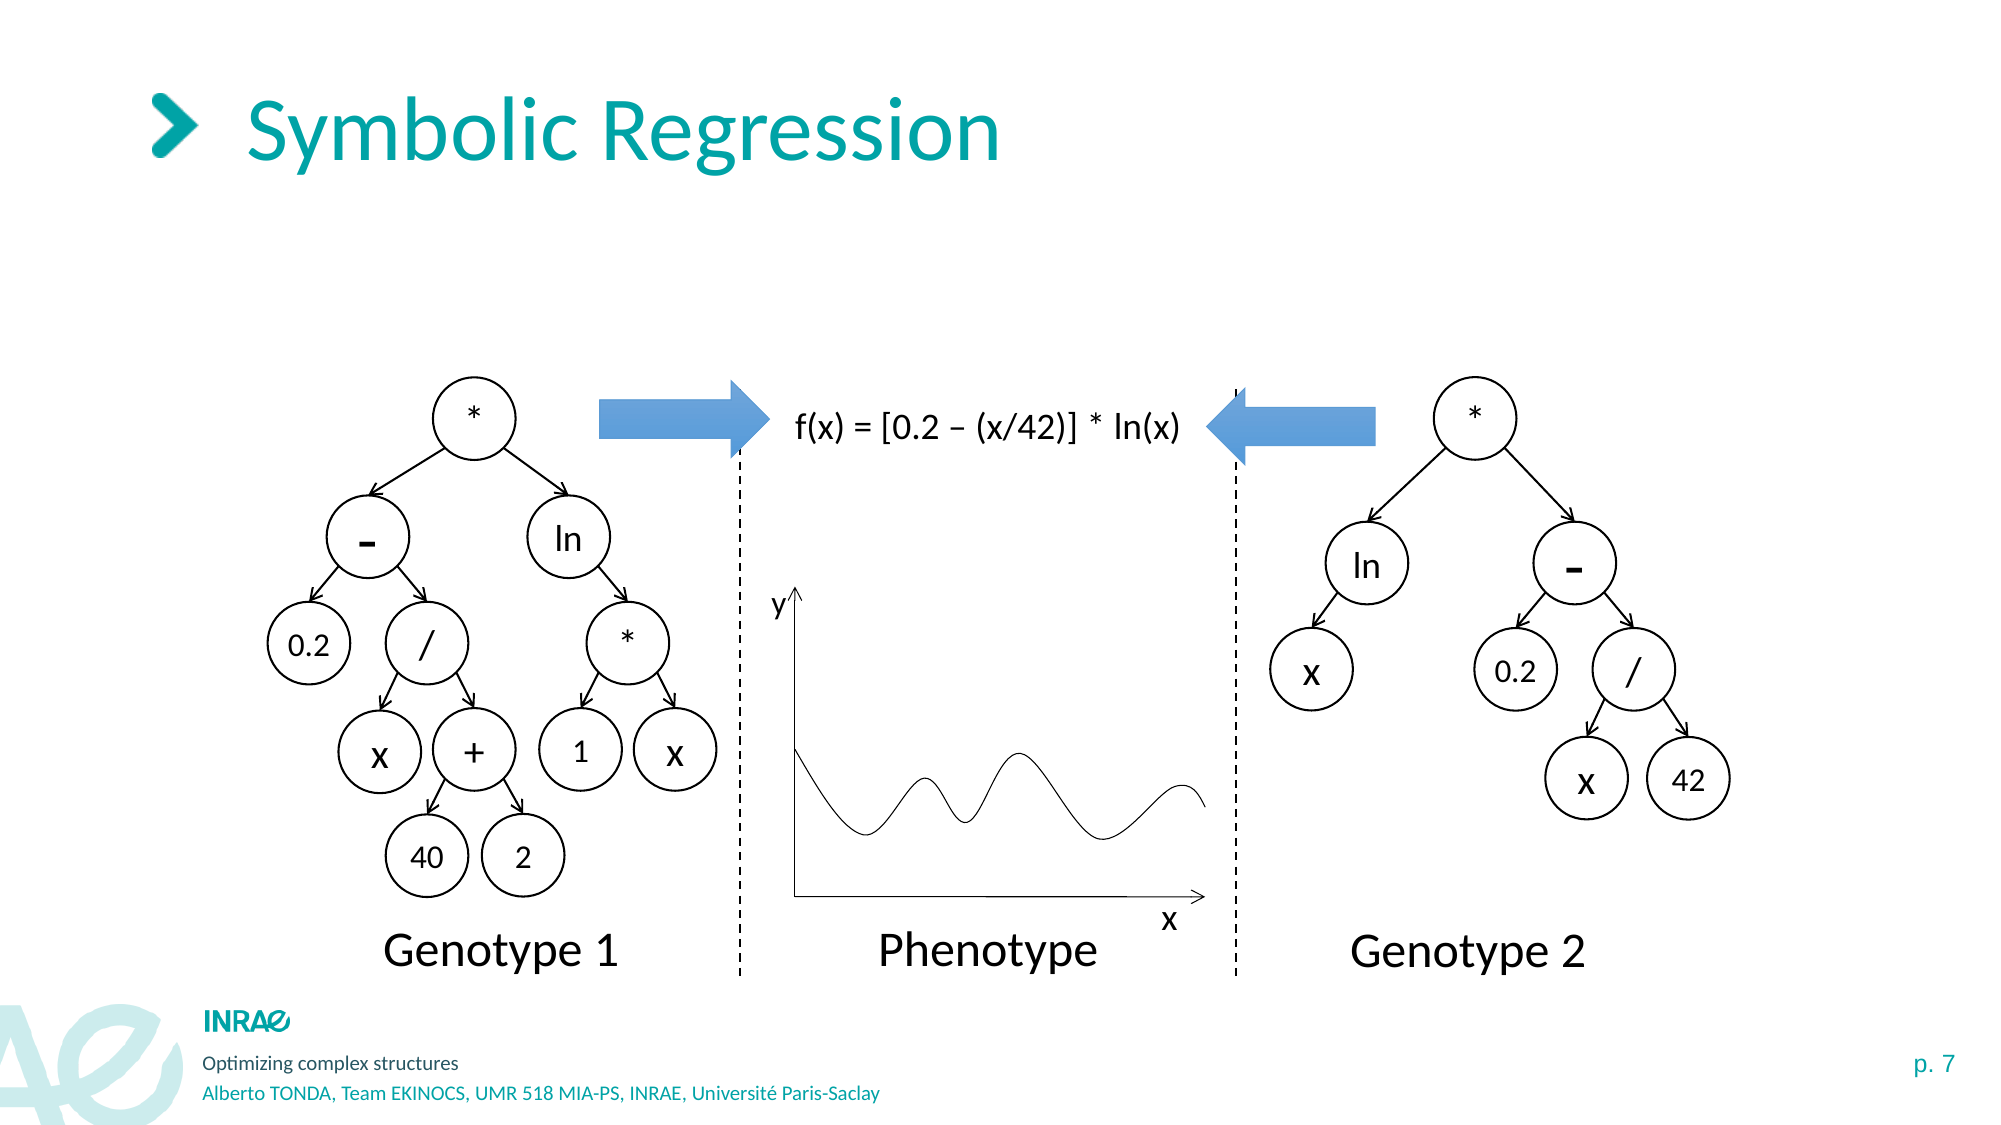

# Symbolic Regression
*
*

f(x) = [0.2 – (x/42)] * ln(x)
-
ln
ln
-
y

x
0.2
/
*
x
0.2
/
+
1
x
x
x
42
2
40
Genotype 1
Phenotype
Genotype 2